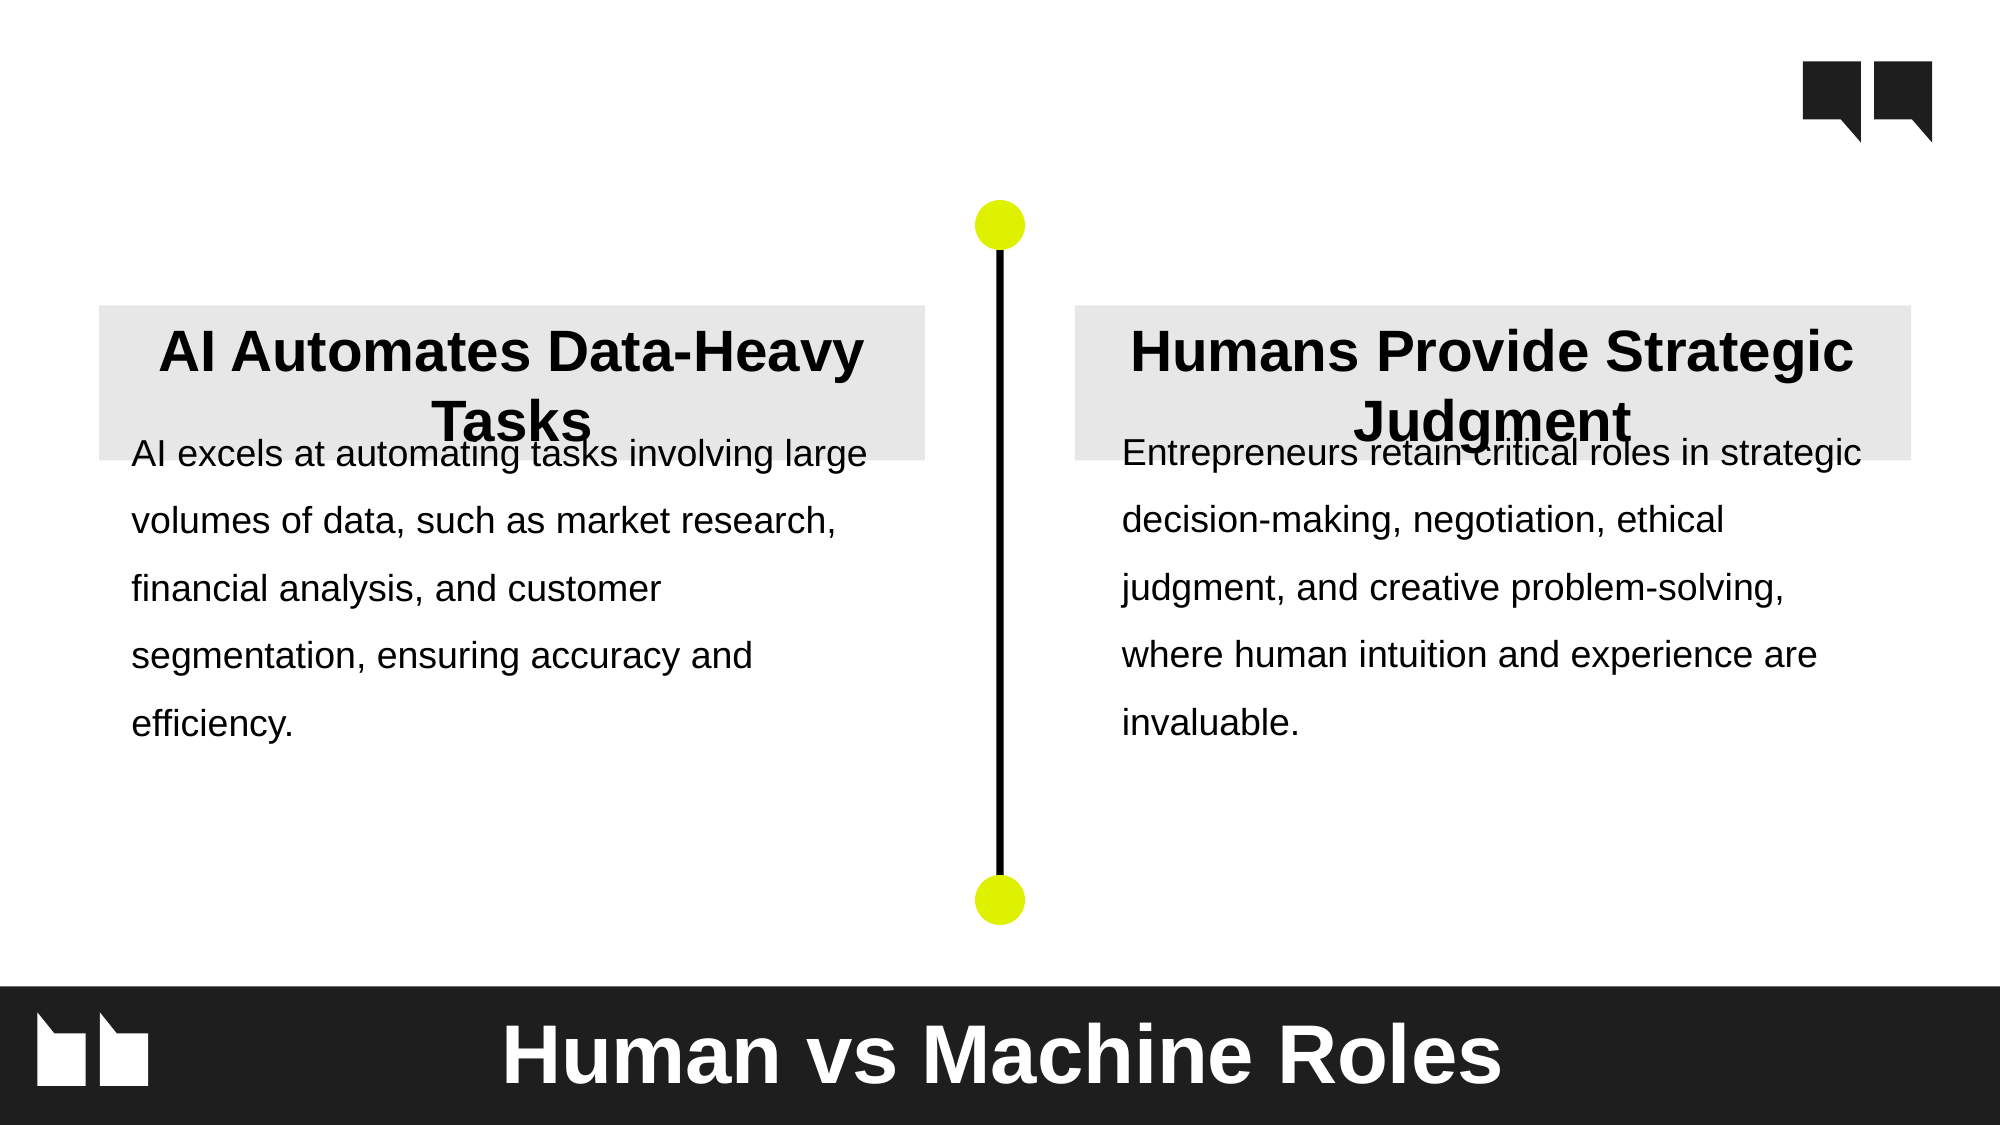

AI Automates Data-Heavy Tasks
Humans Provide Strategic Judgment
Entrepreneurs retain critical roles in strategic decision-making, negotiation, ethical judgment, and creative problem-solving, where human intuition and experience are invaluable.
AI excels at automating tasks involving large volumes of data, such as market research, financial analysis, and customer segmentation, ensuring accuracy and efficiency.

Human vs Machine Roles